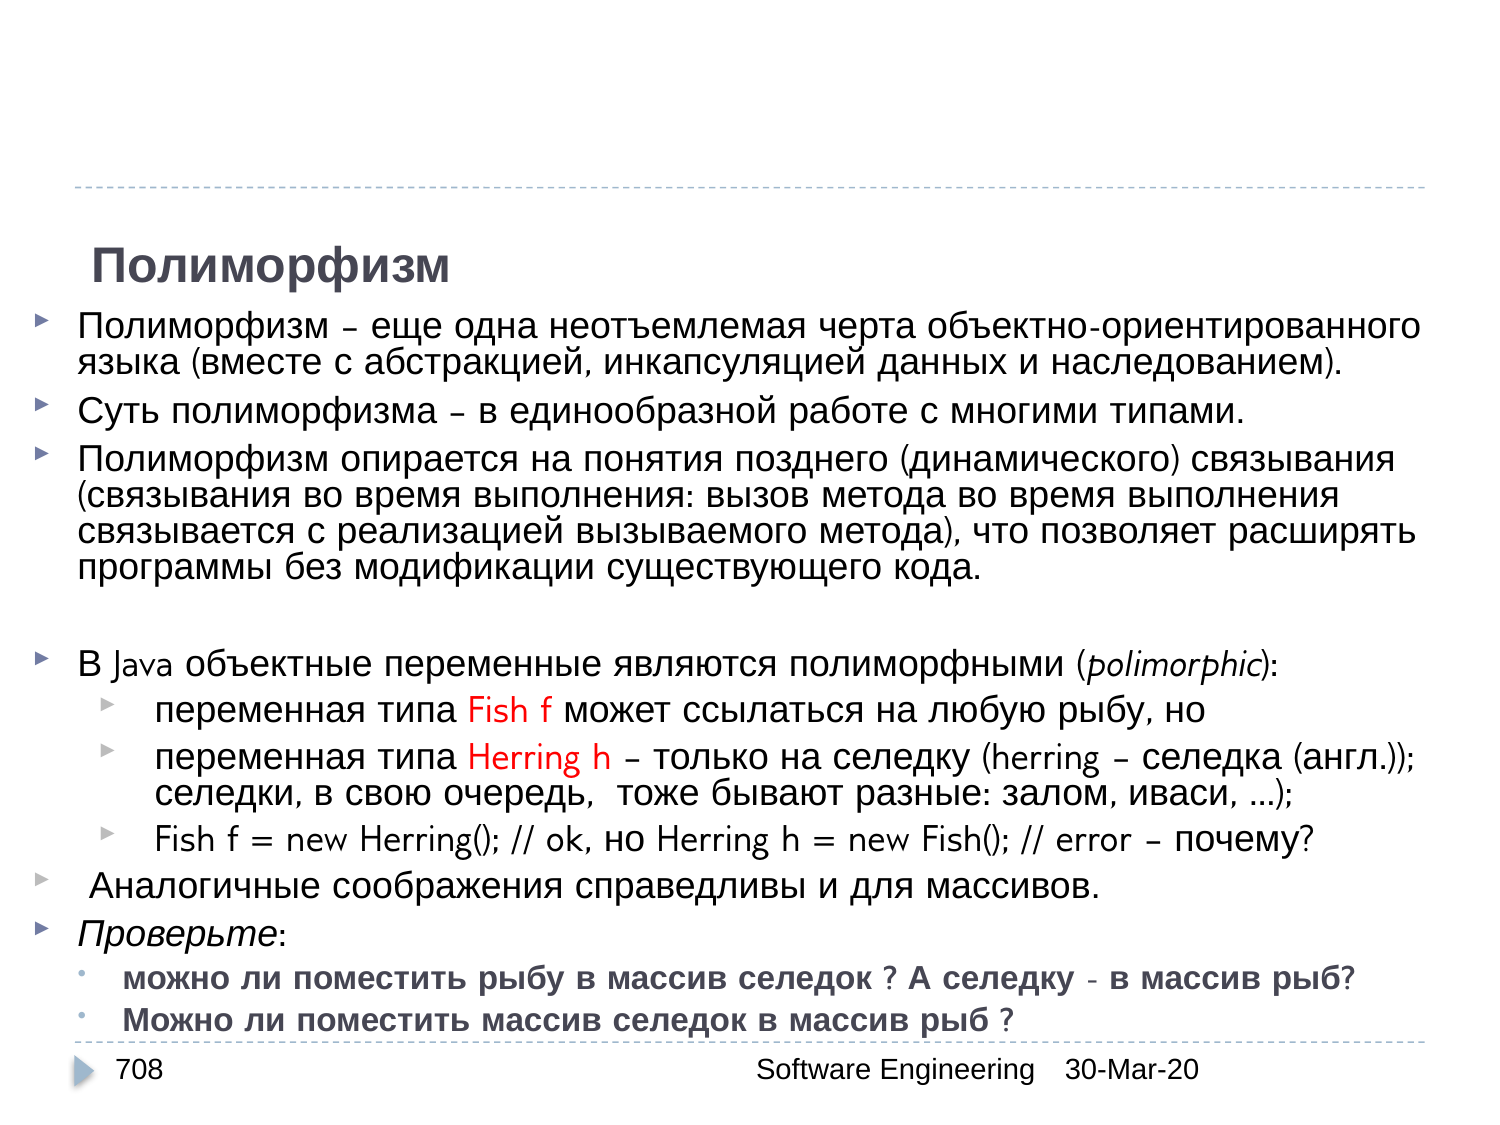

# Полиморфизм
Полиморфизм – еще одна неотъемлемая черта объектно-ориентированного языка (вместе с абстракцией, инкапсуляцией данных и наследованием).
Суть полиморфизма – в единообразной работе с многими типами.
Полиморфизм опирается на понятия позднего (динамического) связывания (связывания во время выполнения: вызов метода во время выполнения связывается с реализацией вызываемого метода), что позволяет расширять программы без модификации существующего кода.

В Java объектные переменные являются полиморфными (polimorphic):
переменная типа Fish f может ссылаться на любую рыбу, но
переменная типа Herring h – только на селедку (herring – селедка (англ.)); селедки, в свою очередь,  тоже бывают разные: залом, иваси, ...);
Fish f = new Herring(); // ok, но Herring h = new Fish(); // error – почему?
Аналогичные соображения справедливы и для массивов.
Проверьте:
можно ли поместить рыбу в массив селедок ? А селедку - в массив рыб?
Можно ли поместить массив селедок в массив рыб ?
708
Software Engineering
30-Mar-20